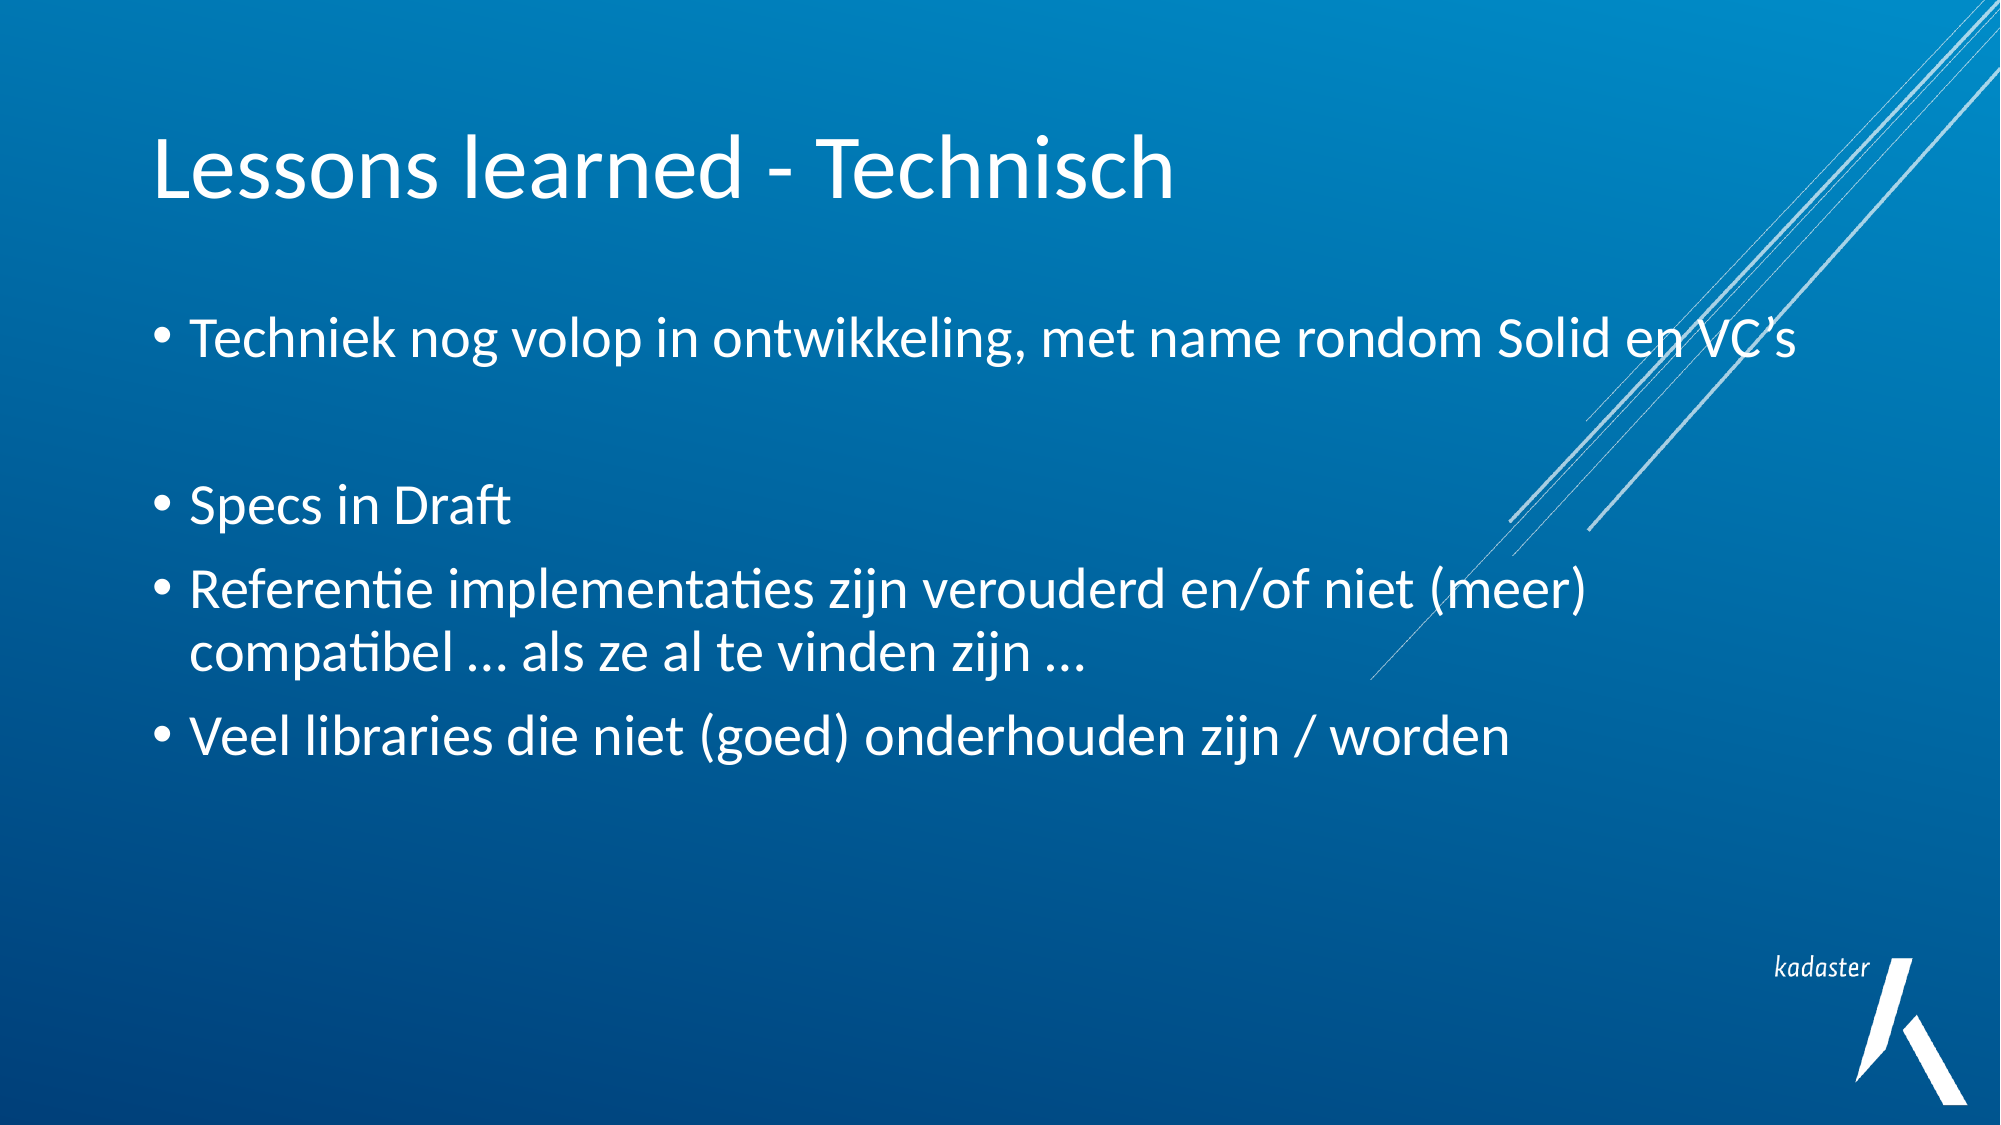

# Lessons learned - Technisch
Techniek nog volop in ontwikkeling, met name rondom Solid en VC’s

Specs in Draft
Referentie implementaties zijn verouderd en/of niet (meer) compatibel … als ze al te vinden zijn …
Veel libraries die niet (goed) onderhouden zijn / worden